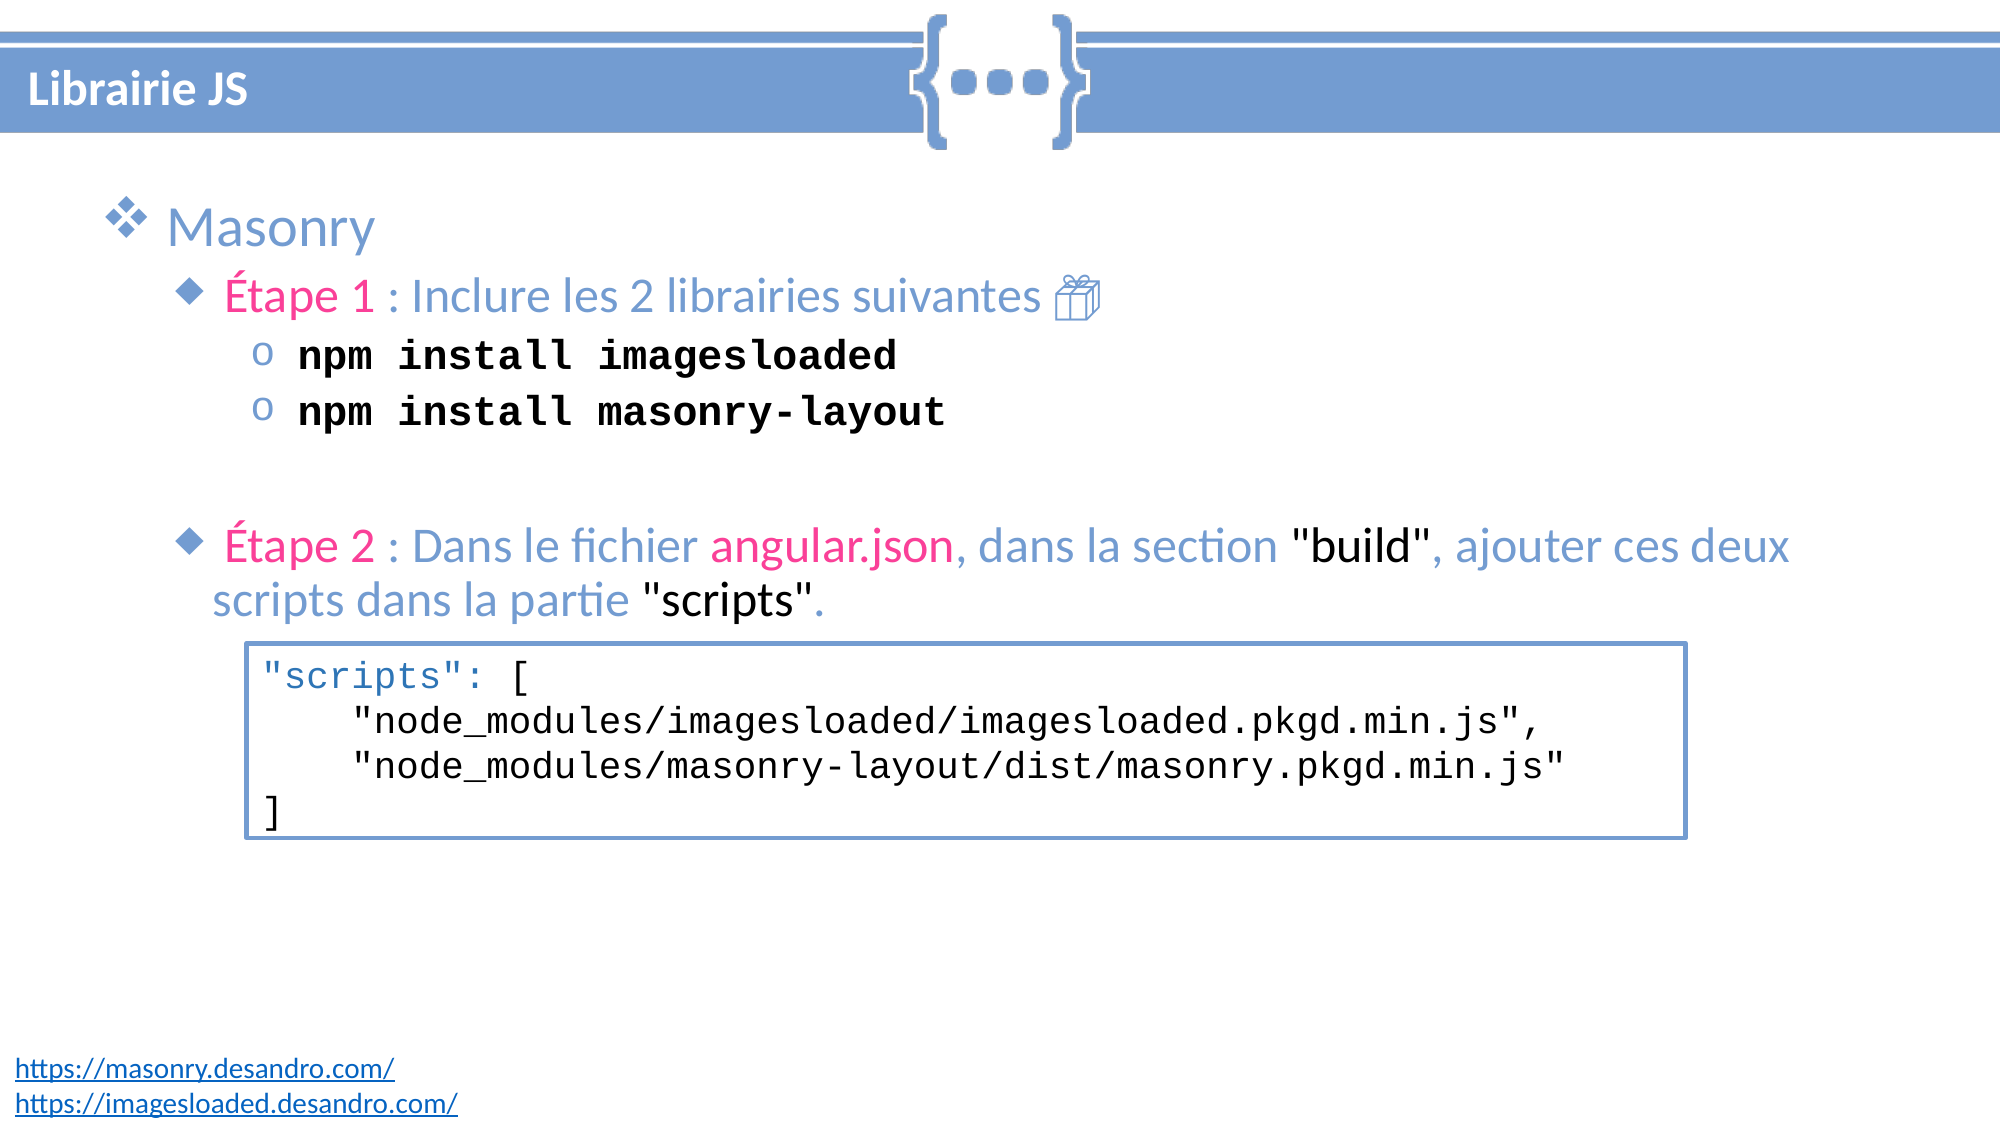

# Librairie JS
 Masonry
 Étape 1 : Inclure les 2 librairies suivantes 📦
 npm install imagesloaded
 npm install masonry-layout

 Étape 2 : Dans le fichier angular.json, dans la section "build", ajouter ces deux scripts dans la partie "scripts".
"scripts": [
    "node_modules/imagesloaded/imagesloaded.pkgd.min.js",
    "node_modules/masonry-layout/dist/masonry.pkgd.min.js"
]
https://masonry.desandro.com/
https://imagesloaded.desandro.com/